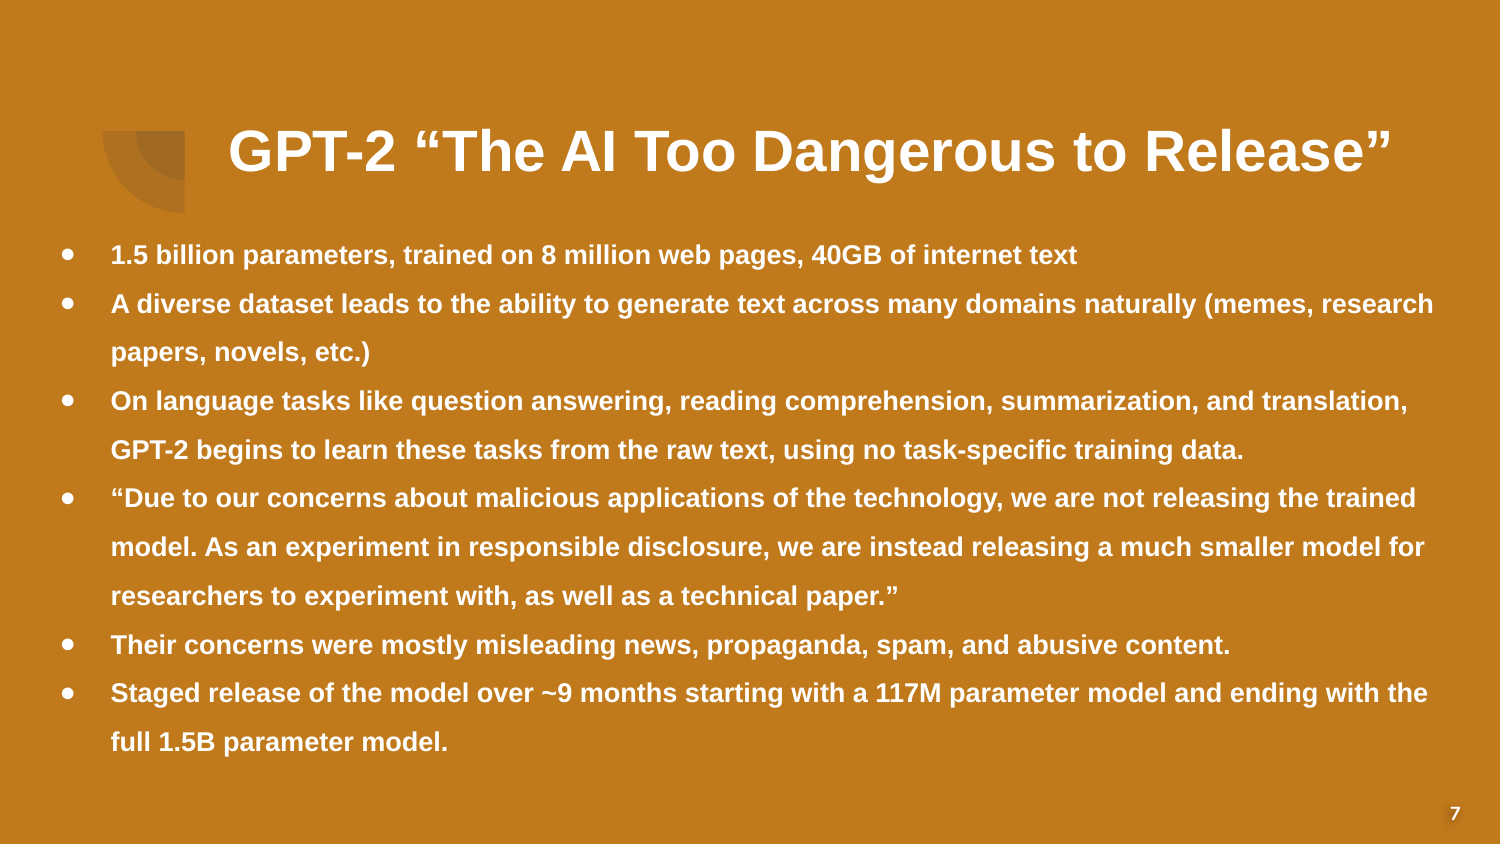

# GPT-2 “The AI Too Dangerous to Release”
1.5 billion parameters, trained on 8 million web pages, 40GB of internet text
A diverse dataset leads to the ability to generate text across many domains naturally (memes, research papers, novels, etc.)
On language tasks like question answering, reading comprehension, summarization, and translation, GPT-2 begins to learn these tasks from the raw text, using no task-specific training data.
“Due to our concerns about malicious applications of the technology, we are not releasing the trained model. As an experiment in responsible disclosure, we are instead releasing a much smaller model for researchers to experiment with, as well as a technical paper.”
Their concerns were mostly misleading news, propaganda, spam, and abusive content.
Staged release of the model over ~9 months starting with a 117M parameter model and ending with the full 1.5B parameter model.

7